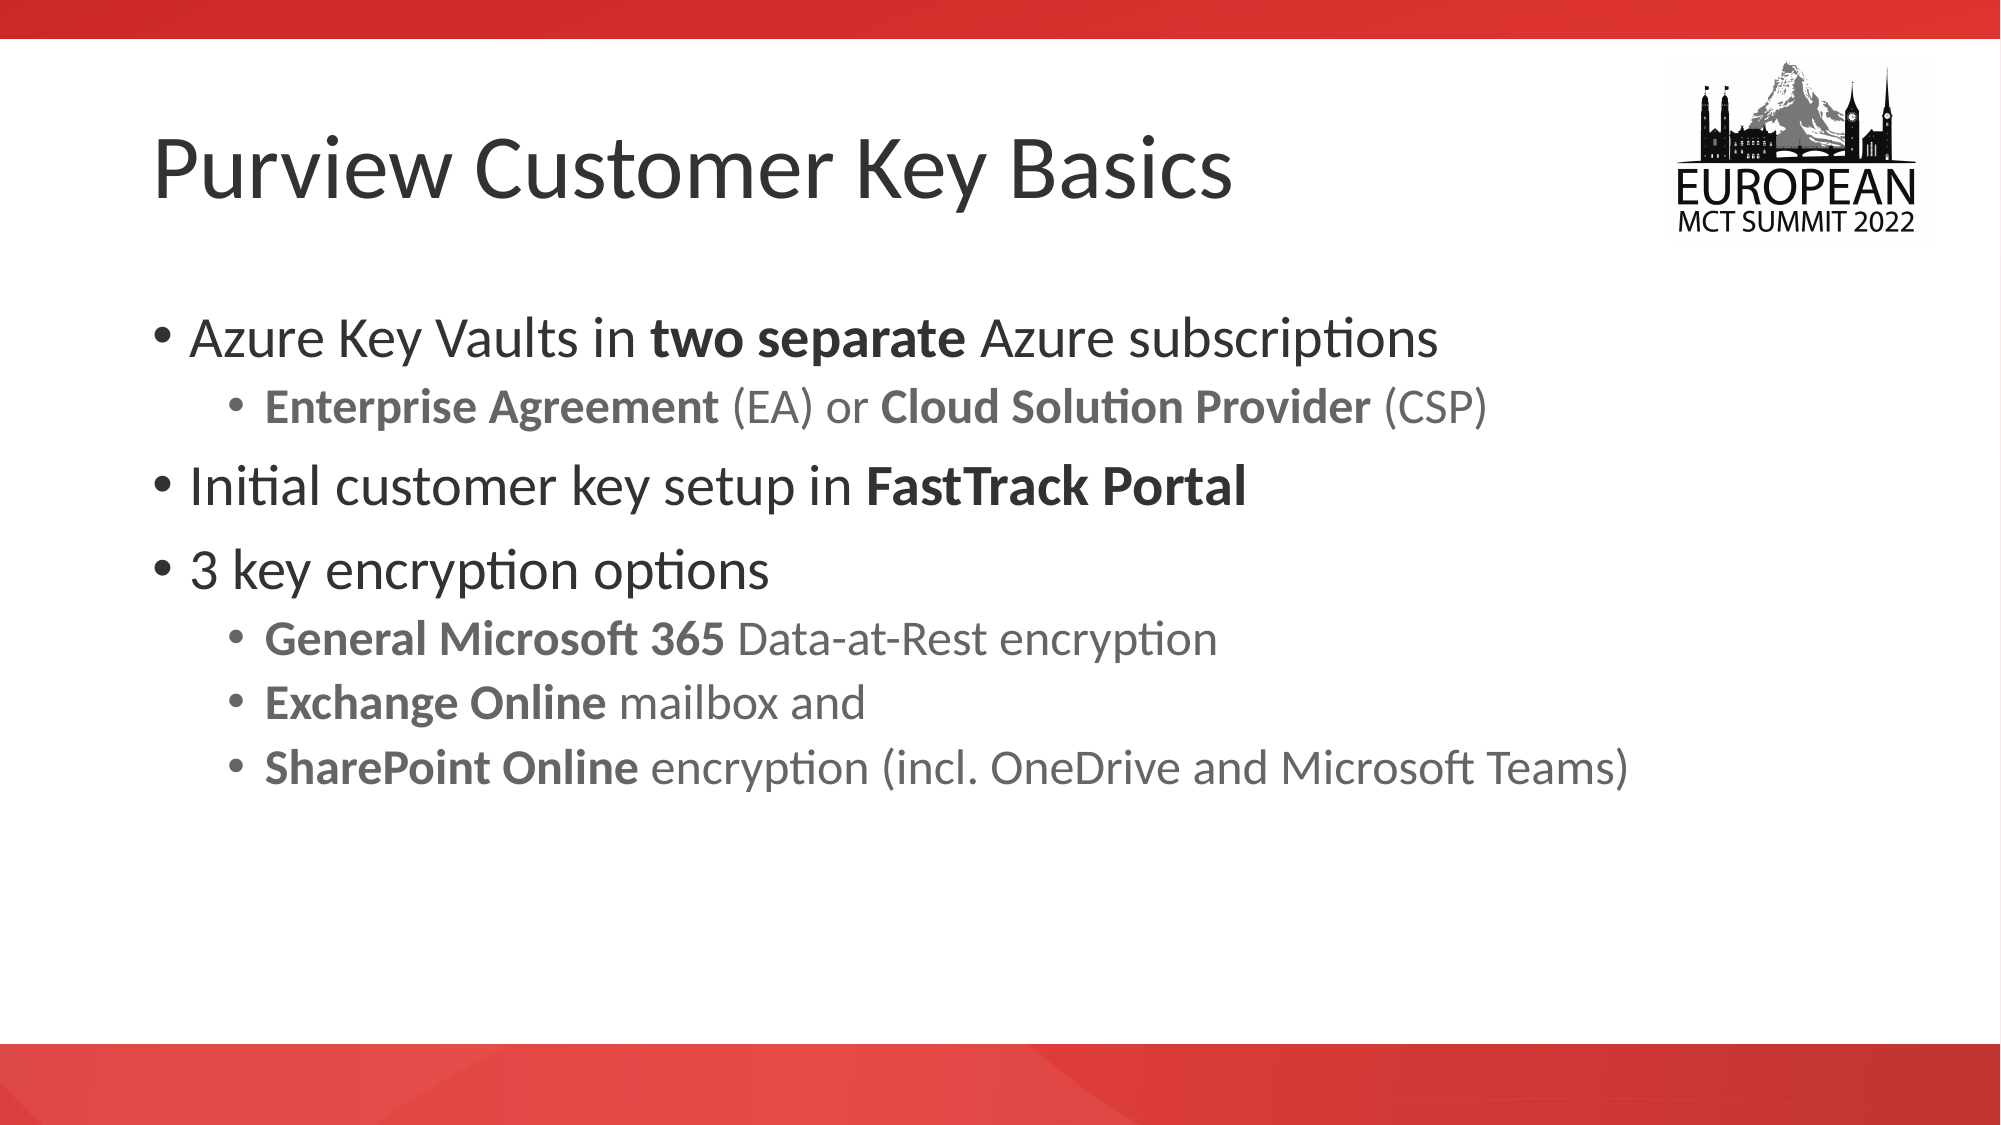

# Purview Customer Key Basics
Azure Key Vaults in two separate Azure subscriptions
Enterprise Agreement (EA) or Cloud Solution Provider (CSP)
Initial customer key setup in FastTrack Portal
3 key encryption options
General Microsoft 365 Data-at-Rest encryption
Exchange Online mailbox and
SharePoint Online encryption (incl. OneDrive and Microsoft Teams)